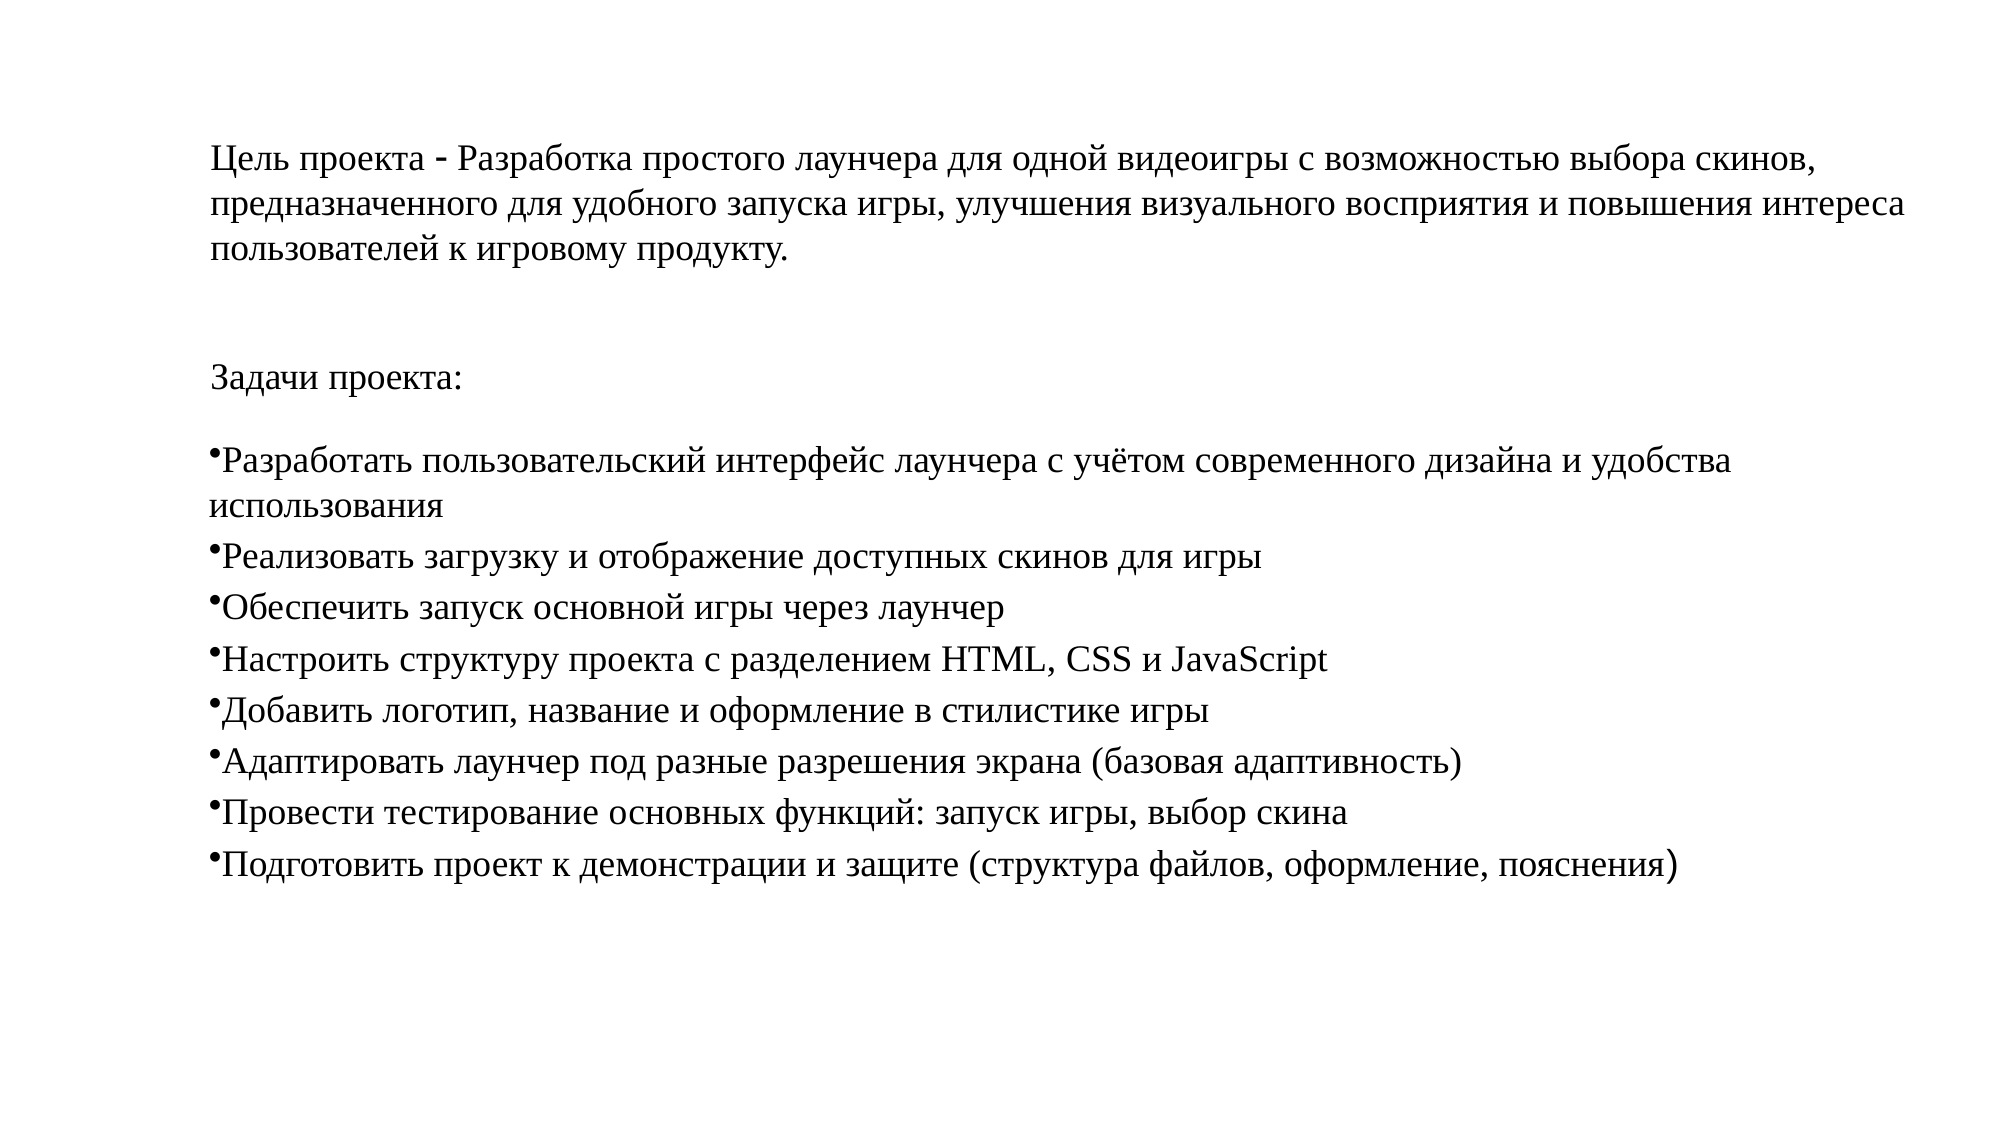

# Цель проекта − Разработка простого лаунчера для одной видеоигры с возможностью выбора скинов, предназначенного для удобного запуска игры, улучшения визуального восприятия и повышения интереса пользователей к игровому продукту.
Задачи проекта:

Разработать пользовательский интерфейс лаунчера с учётом современного дизайна и удобства использования
Реализовать загрузку и отображение доступных скинов для игры
Обеспечить запуск основной игры через лаунчер
Настроить структуру проекта с разделением HTML, CSS и JavaScript
Добавить логотип, название и оформление в стилистике игры
Адаптировать лаунчер под разные разрешения экрана (базовая адаптивность)
Провести тестирование основных функций: запуск игры, выбор скина
Подготовить проект к демонстрации и защите (структура файлов, оформление, пояснения)